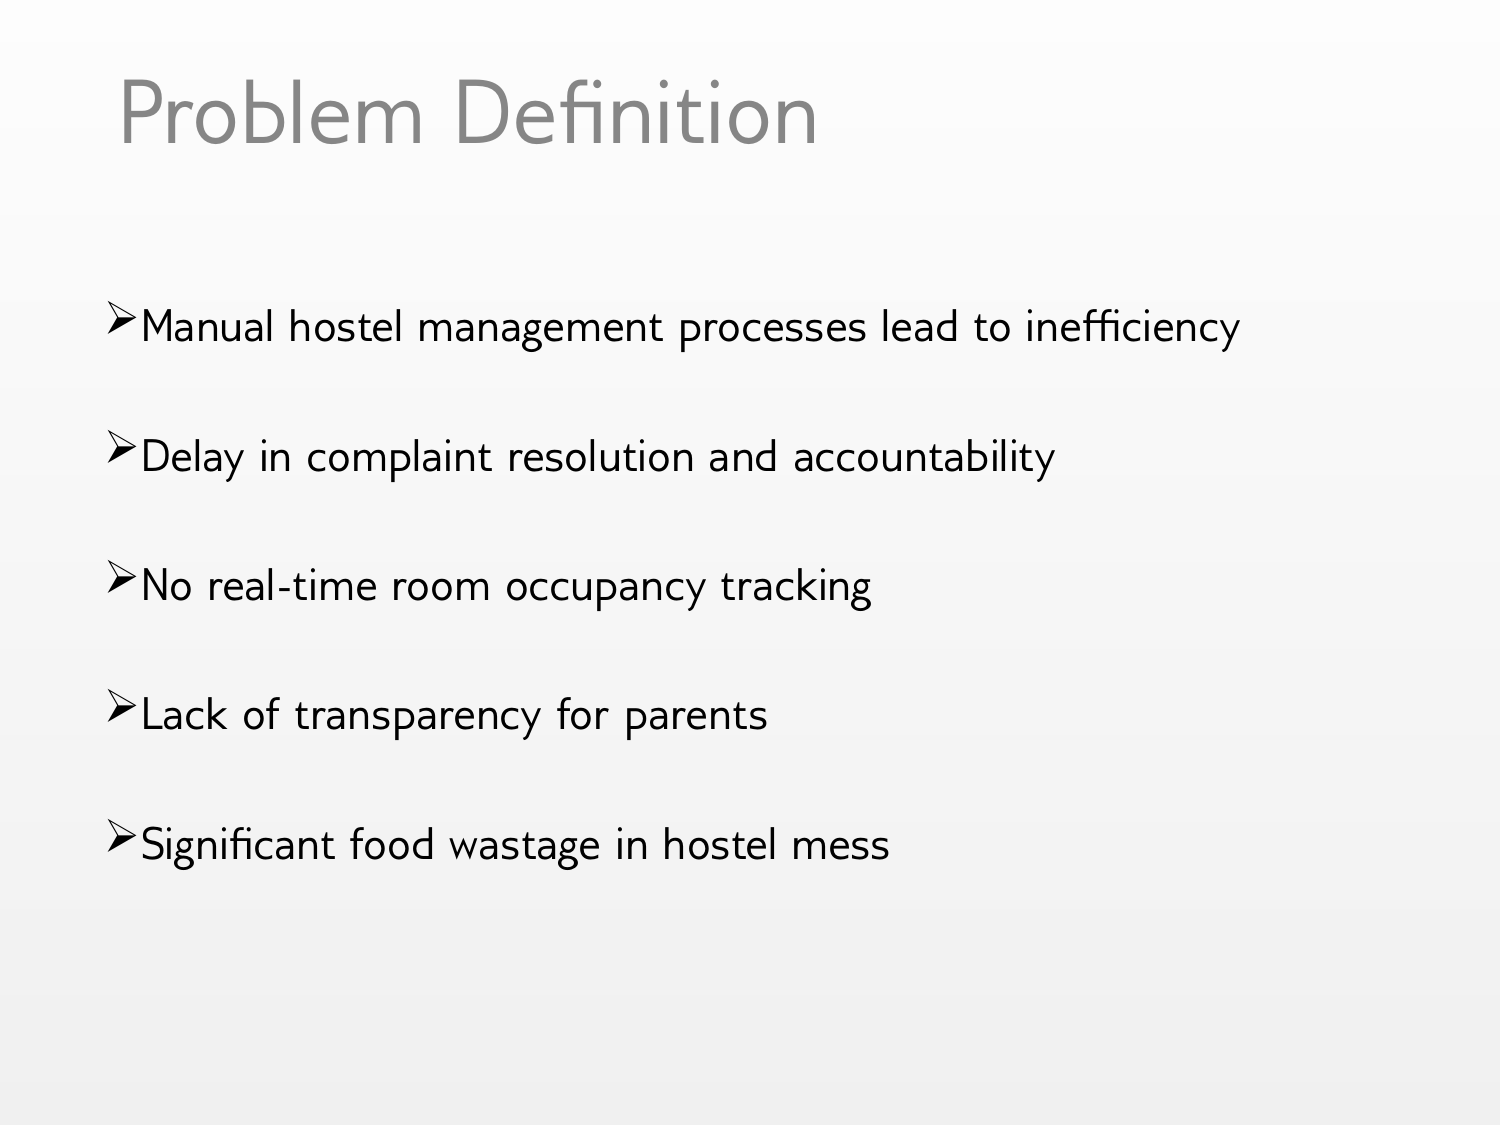

# Problem Definition

Manual hostel management processes lead to inefficiency
Delay in complaint resolution and accountability
No real-time room occupancy tracking
Lack of transparency for parents
Significant food wastage in hostel mess